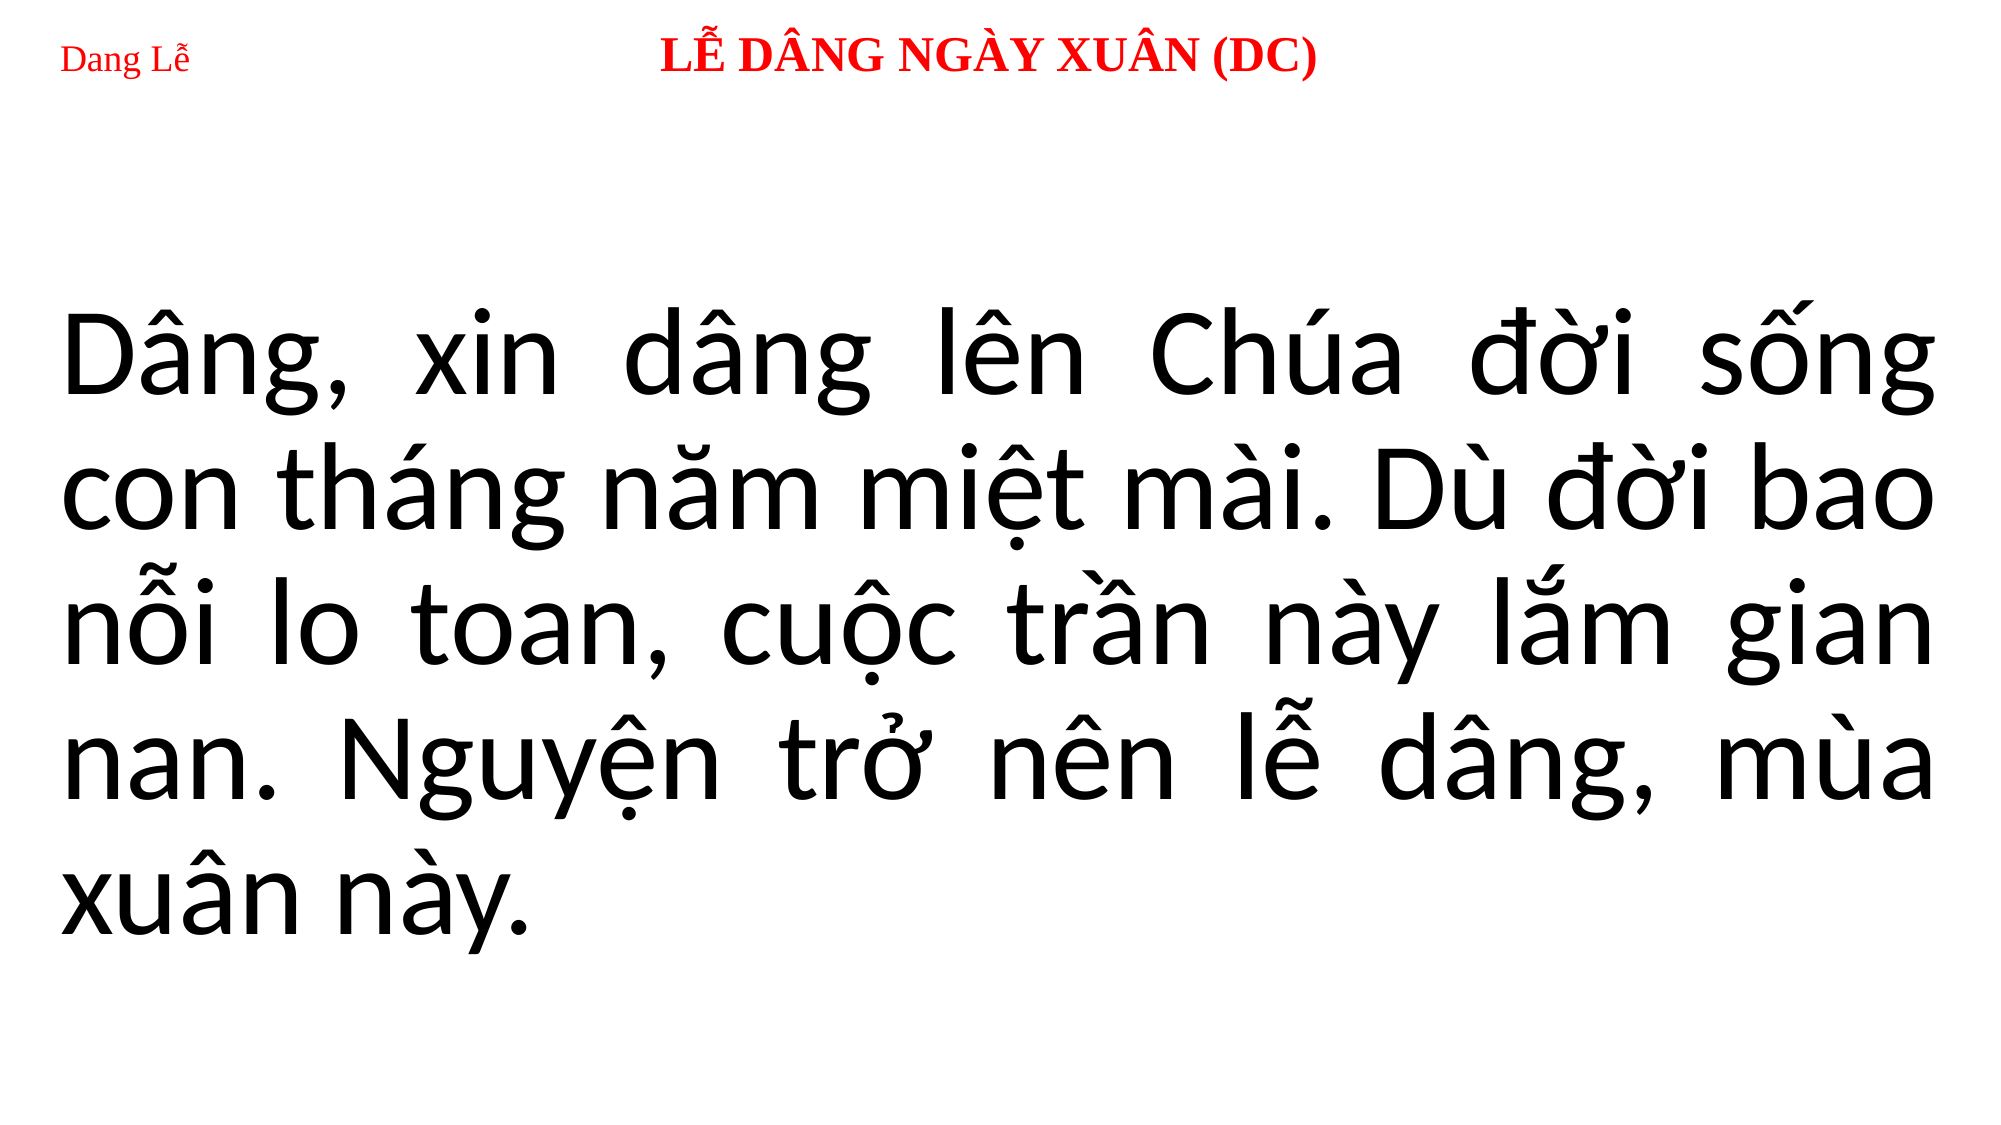

# Dang Lễ                              		LỄ DÂNG NGÀY XUÂN (DC)
Dâng, xin dâng lên Chúa đời sống con tháng năm miệt mài. Dù đời bao nỗi lo toan, cuộc trần này lắm gian nan. Nguyện trở nên lễ dâng, mùa xuân này.